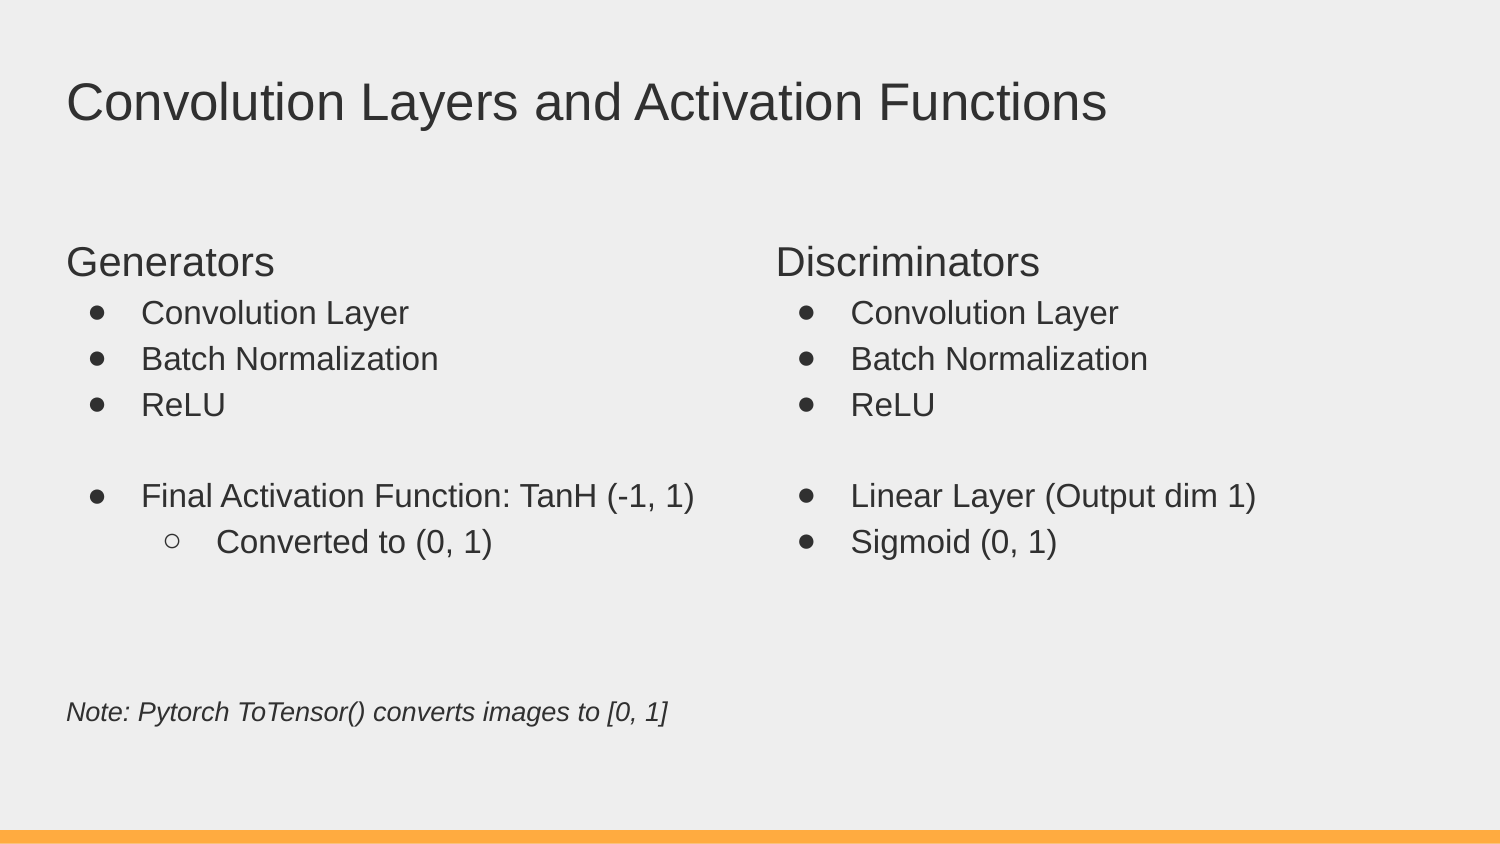

# Convolution Layers and Activation Functions
Generators
Convolution Layer
Batch Normalization
ReLU

Final Activation Function: TanH (-1, 1)
Converted to (0, 1)

Note: Pytorch ToTensor() converts images to [0, 1]

Discriminators
Convolution Layer
Batch Normalization
ReLU

Linear Layer (Output dim 1)
Sigmoid (0, 1)